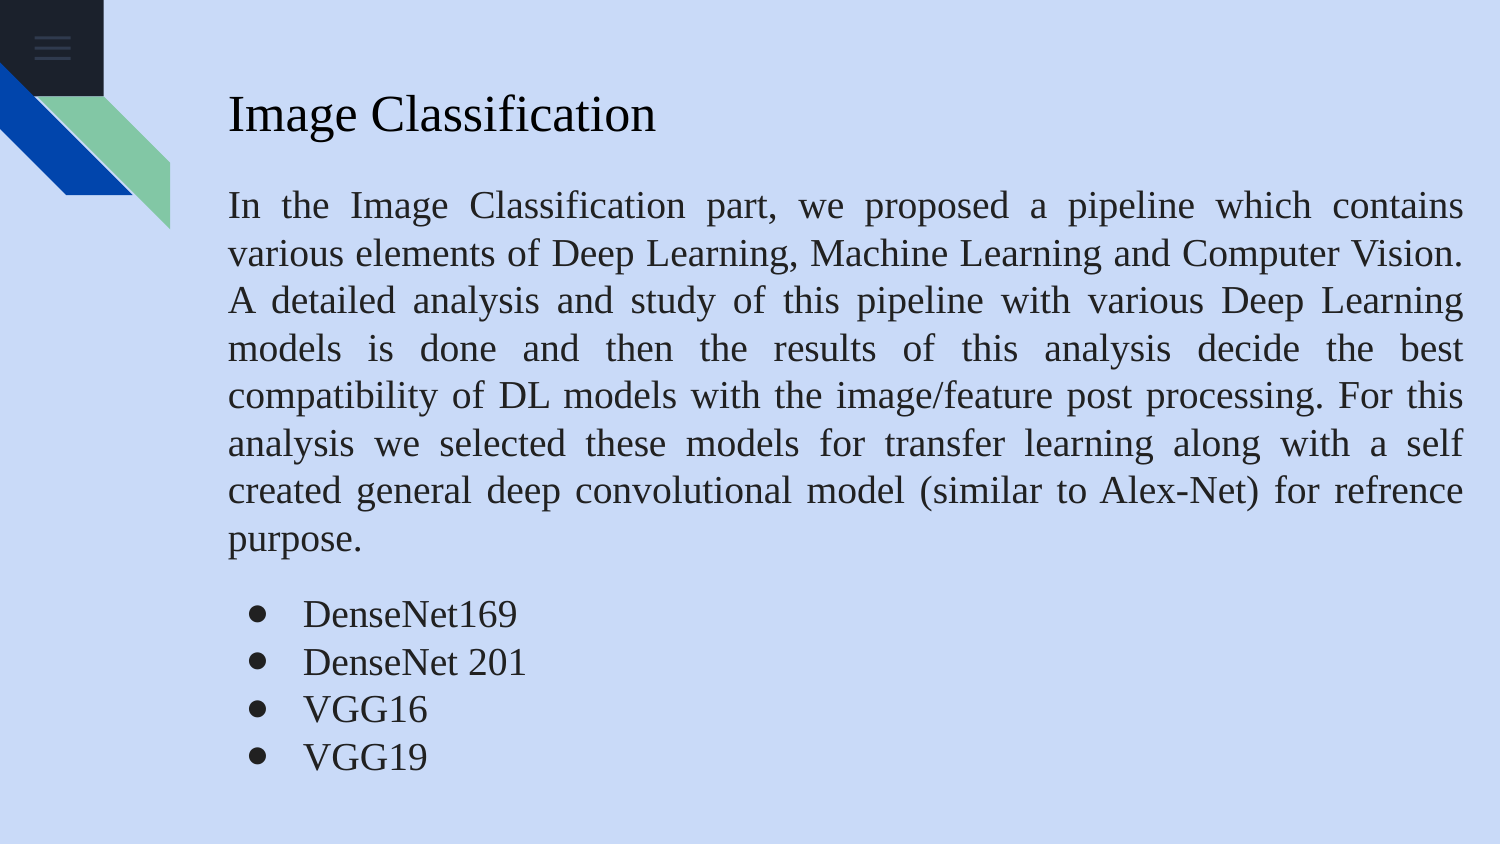

# Image Classification
In the Image Classification part, we proposed a pipeline which contains various elements of Deep Learning, Machine Learning and Computer Vision. A detailed analysis and study of this pipeline with various Deep Learning models is done and then the results of this analysis decide the best compatibility of DL models with the image/feature post processing. For this analysis we selected these models for transfer learning along with a self created general deep convolutional model (similar to Alex-Net) for refrence purpose.
DenseNet169
DenseNet 201
VGG16
VGG19